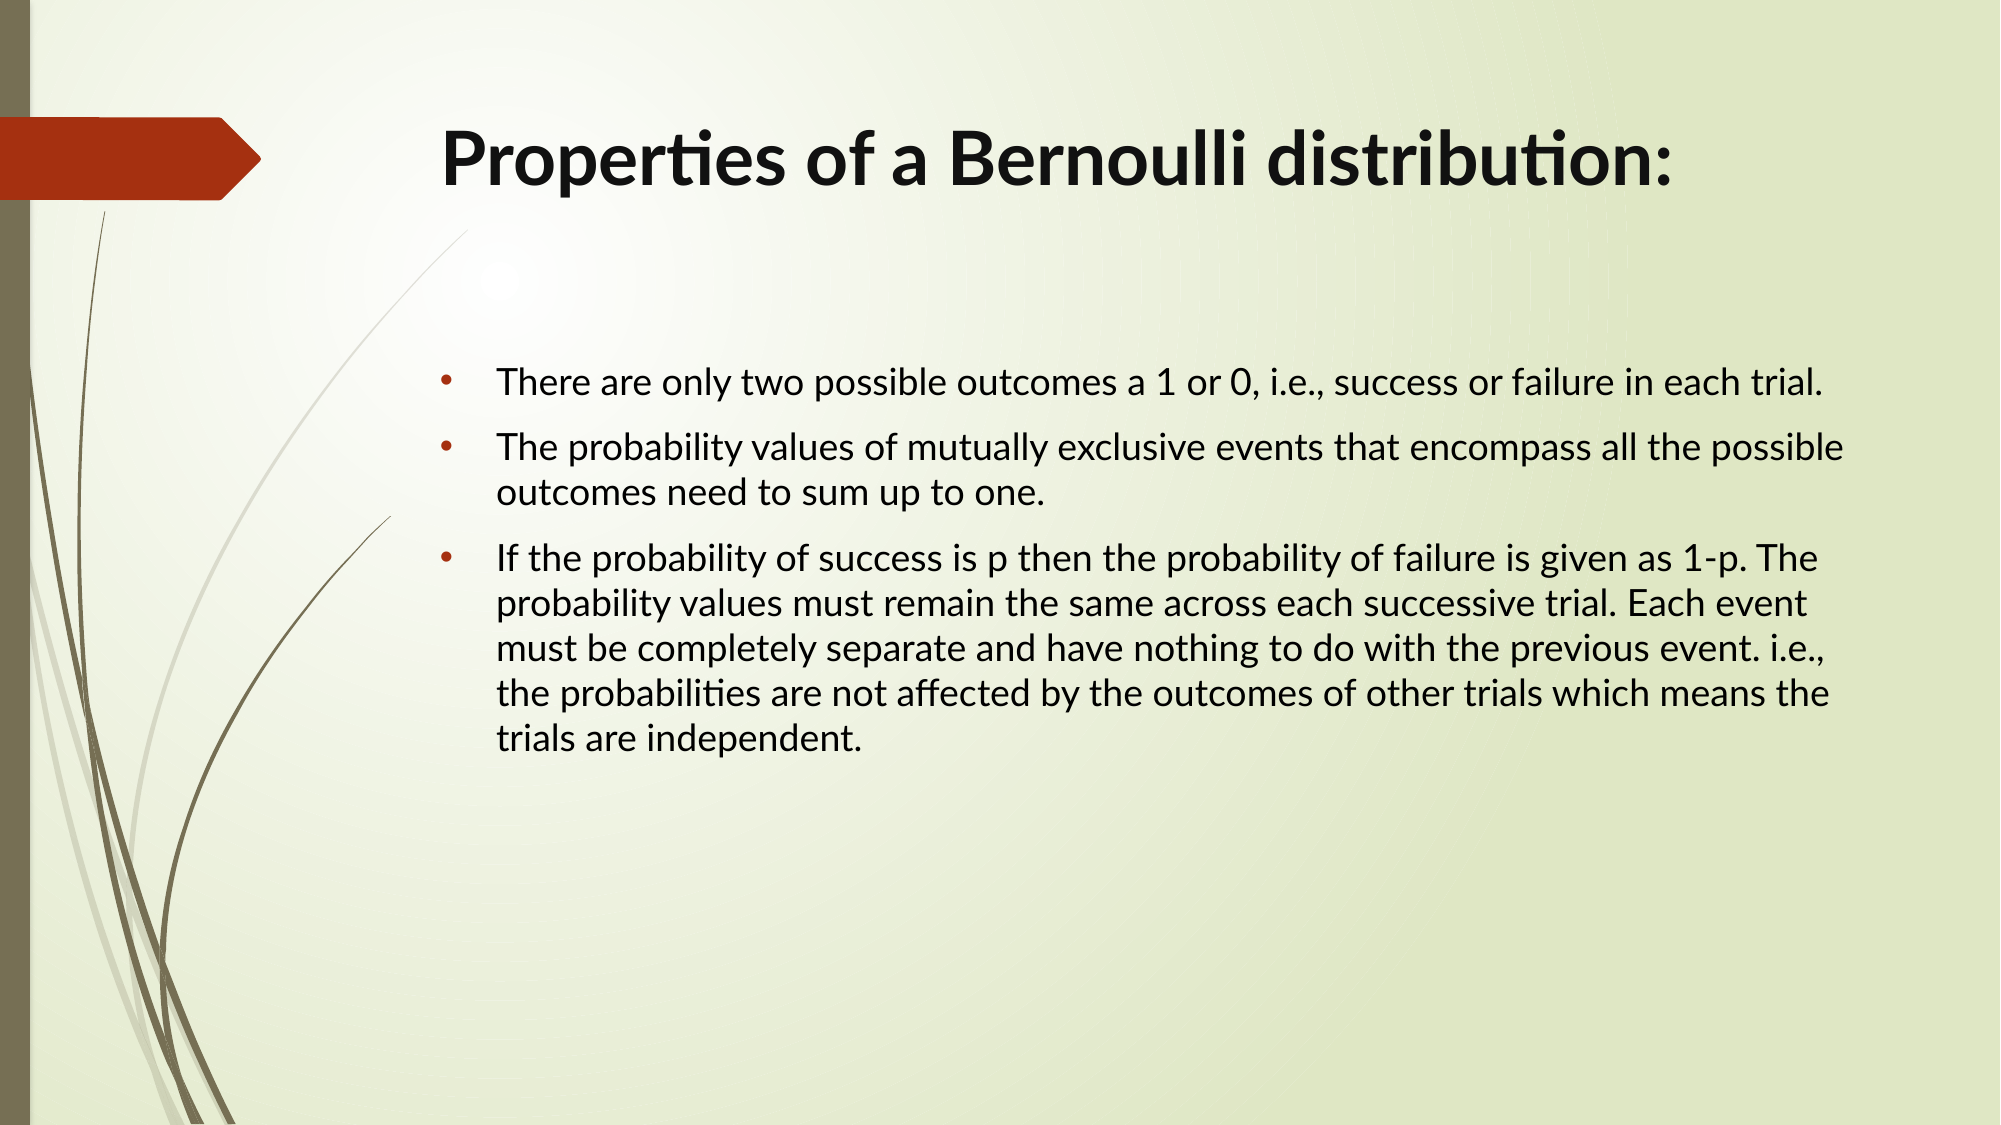

# Properties of a Bernoulli distribution:
There are only two possible outcomes a 1 or 0, i.e., success or failure in each trial.
The probability values of mutually exclusive events that encompass all the possible outcomes need to sum up to one.
If the probability of success is p then the probability of failure is given as 1-p. The probability values must remain the same across each successive trial. Each event must be completely separate and have nothing to do with the previous event. i.e., the probabilities are not affected by the outcomes of other trials which means the trials are independent.